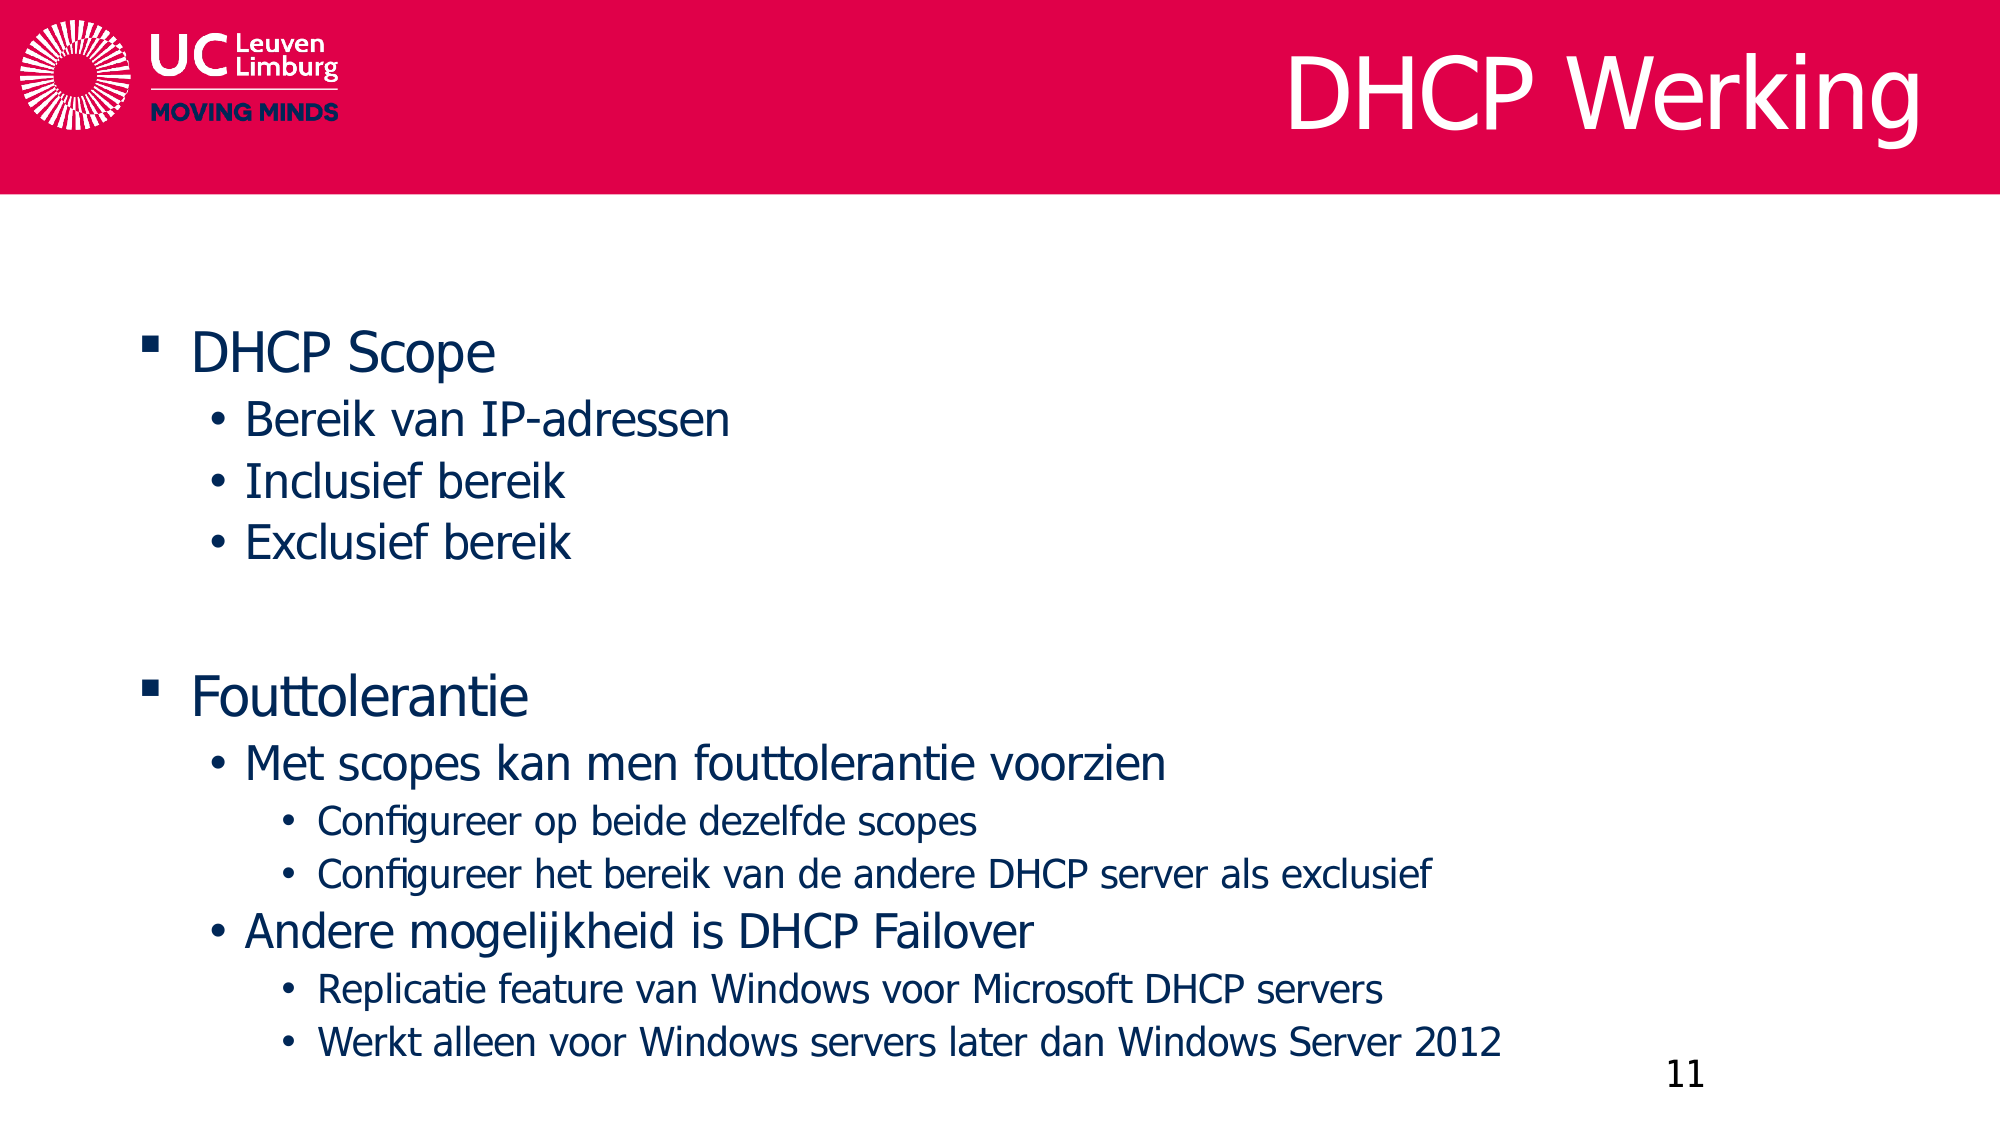

# DHCP Werking

DHCP Scope
Bereik van IP-adressen
Inclusief bereik
Exclusief bereik

Fouttolerantie
Met scopes kan men fouttolerantie voorzien
Configureer op beide dezelfde scopes
Configureer het bereik van de andere DHCP server als exclusief
Andere mogelijkheid is DHCP Failover
Replicatie feature van Windows voor Microsoft DHCP servers
Werkt alleen voor Windows servers later dan Windows Server 2012

11